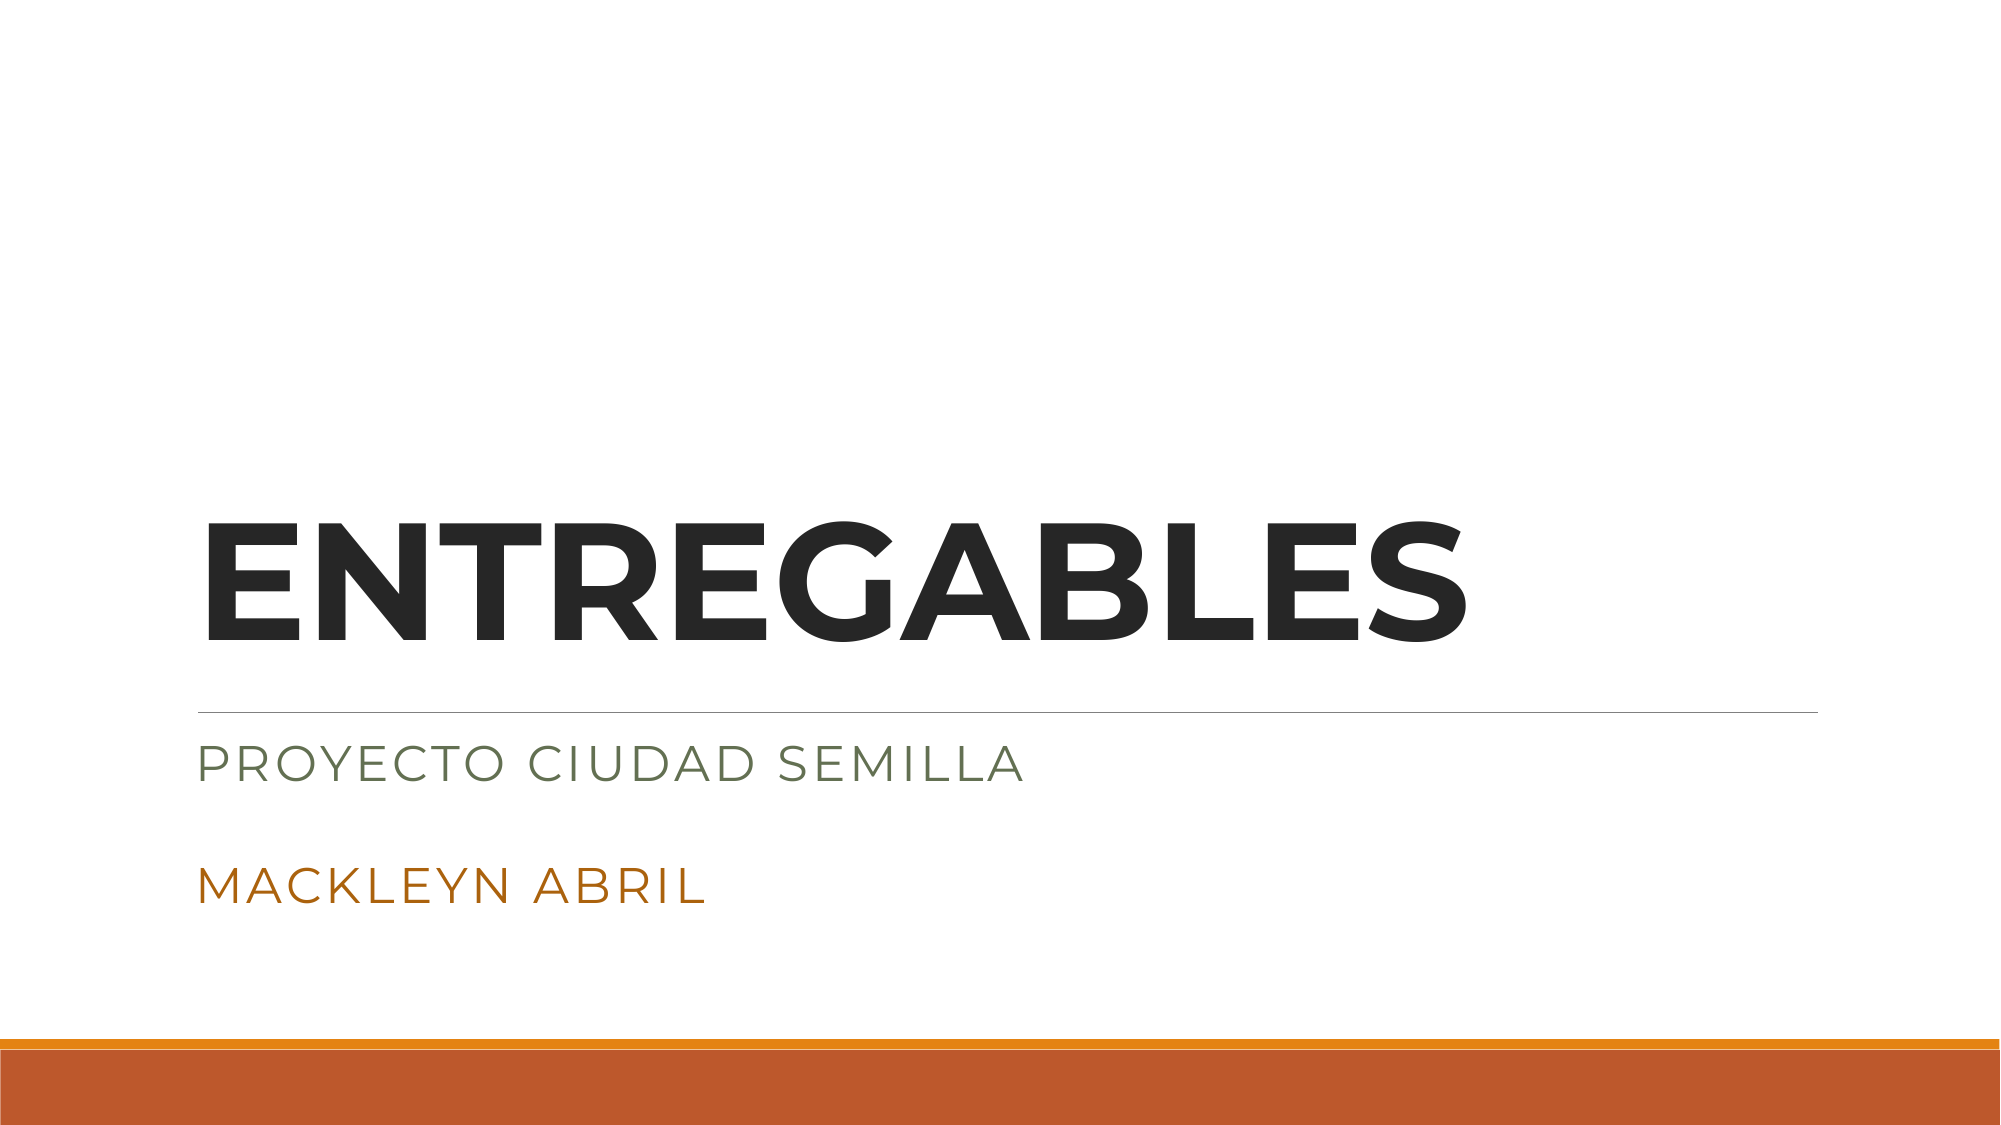

# ENTREGABLES
PROYECTO CIUDAD SEMILLA
MACKLEYN ABRIL